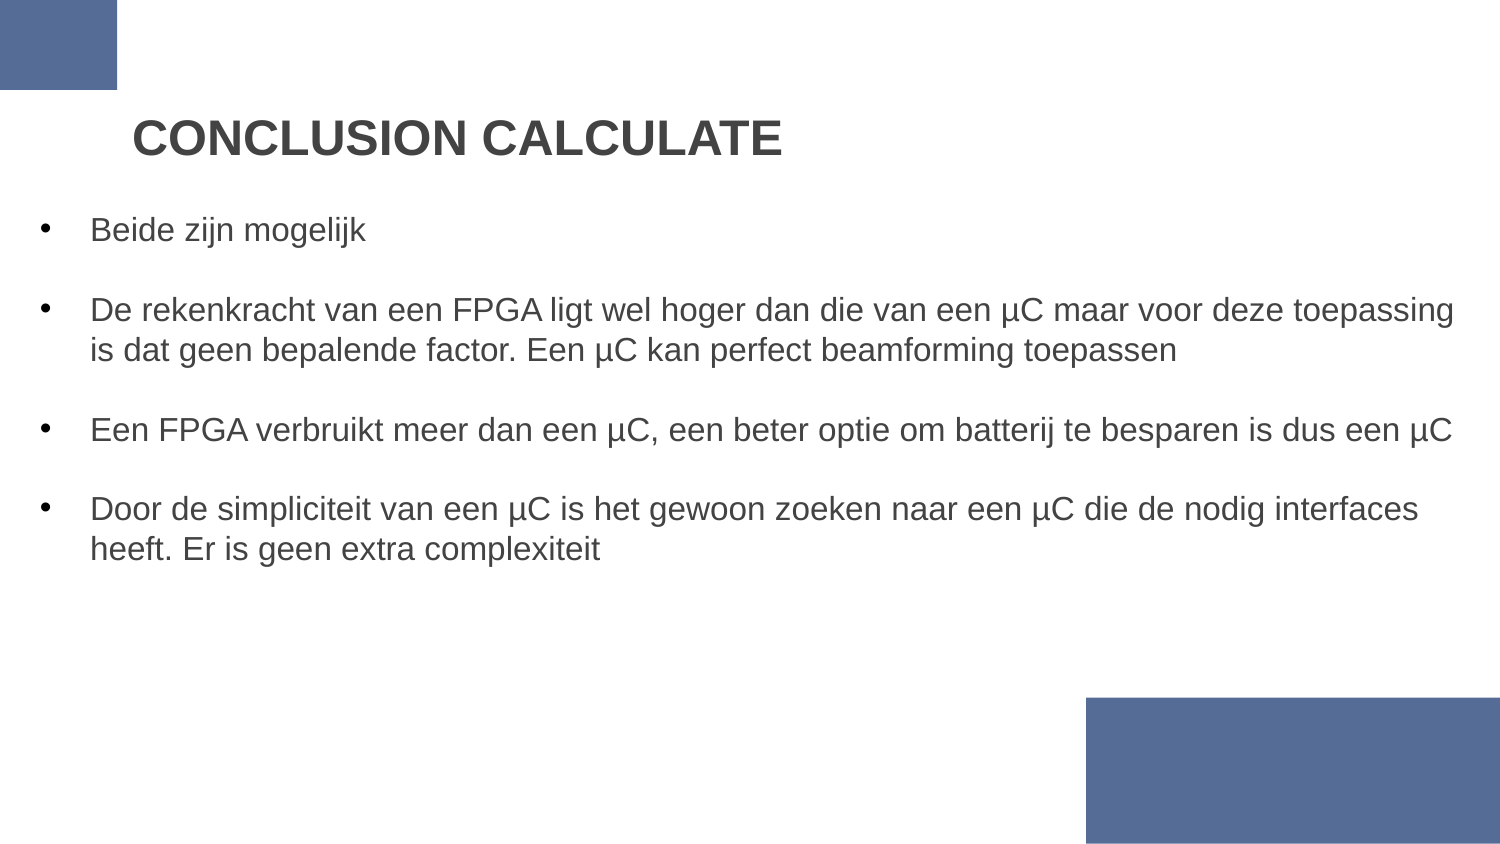

# CONCLUSION CALCULATE
Beide zijn mogelijk

De rekenkracht van een FPGA ligt wel hoger dan die van een µC maar voor deze toepassing is dat geen bepalende factor. Een µC kan perfect beamforming toepassen

Een FPGA verbruikt meer dan een µC, een beter optie om batterij te besparen is dus een µC

Door de simpliciteit van een µC is het gewoon zoeken naar een µC die de nodig interfaces heeft. Er is geen extra complexiteit